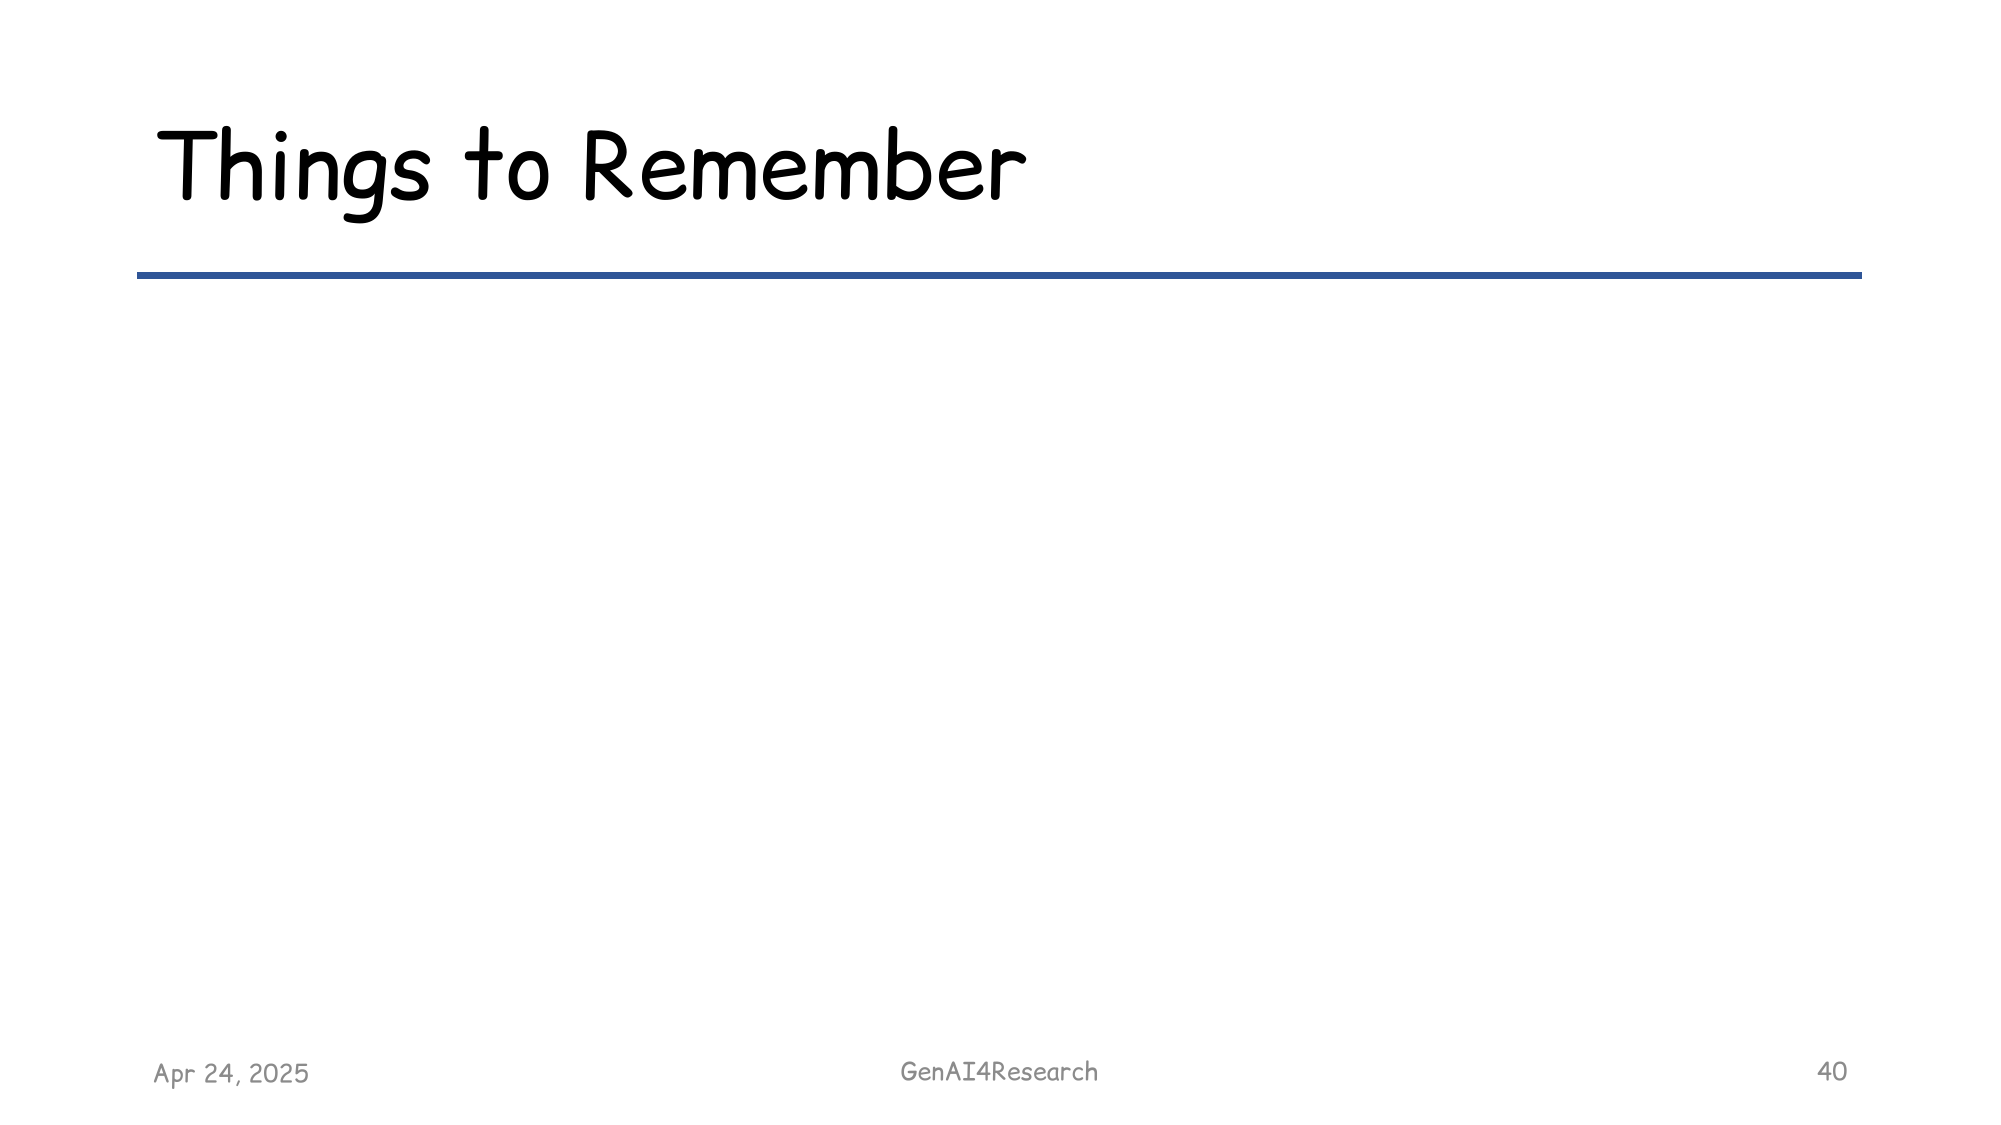

# Things to Remember

Apr 24, 2025
GenAI4Research
40